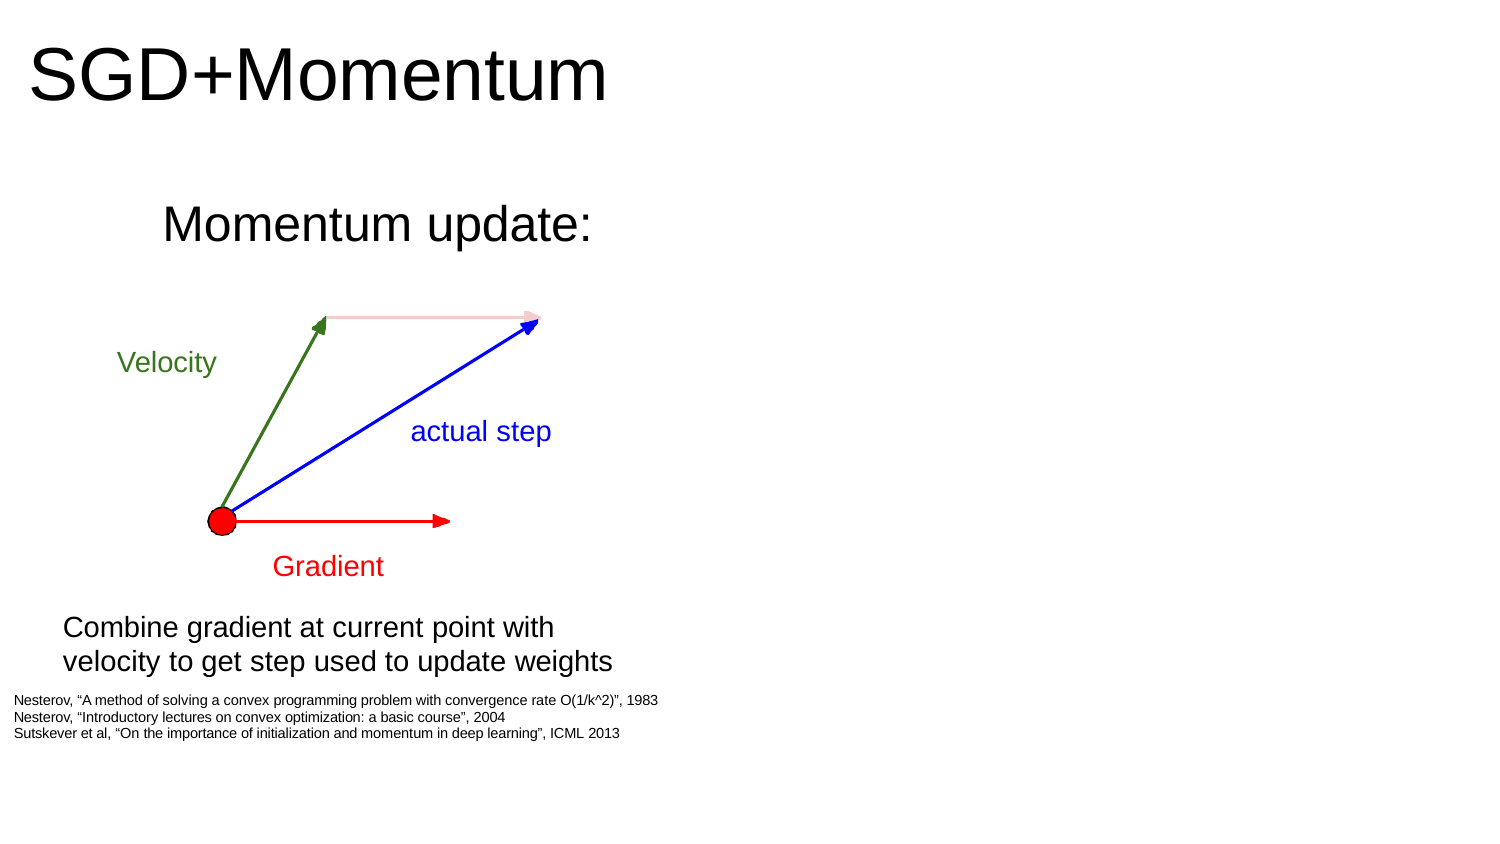

# SGD+Momentum
Momentum update:

Velocity
actual step

Gradient
Combine gradient at current point with  velocity to get step used to update weights
Nesterov, “A method of solving a convex programming problem with convergence rate O(1/k^2)”, 1983  Nesterov, “Introductory lectures on convex optimization: a basic course”, 2004
Sutskever et al, “On the importance of initialization and momentum in deep learning”, ICML 2013
Fei-Fei Li & Justin Johnson & Serena Yeung	Lecture 7 -	April 24, 2018